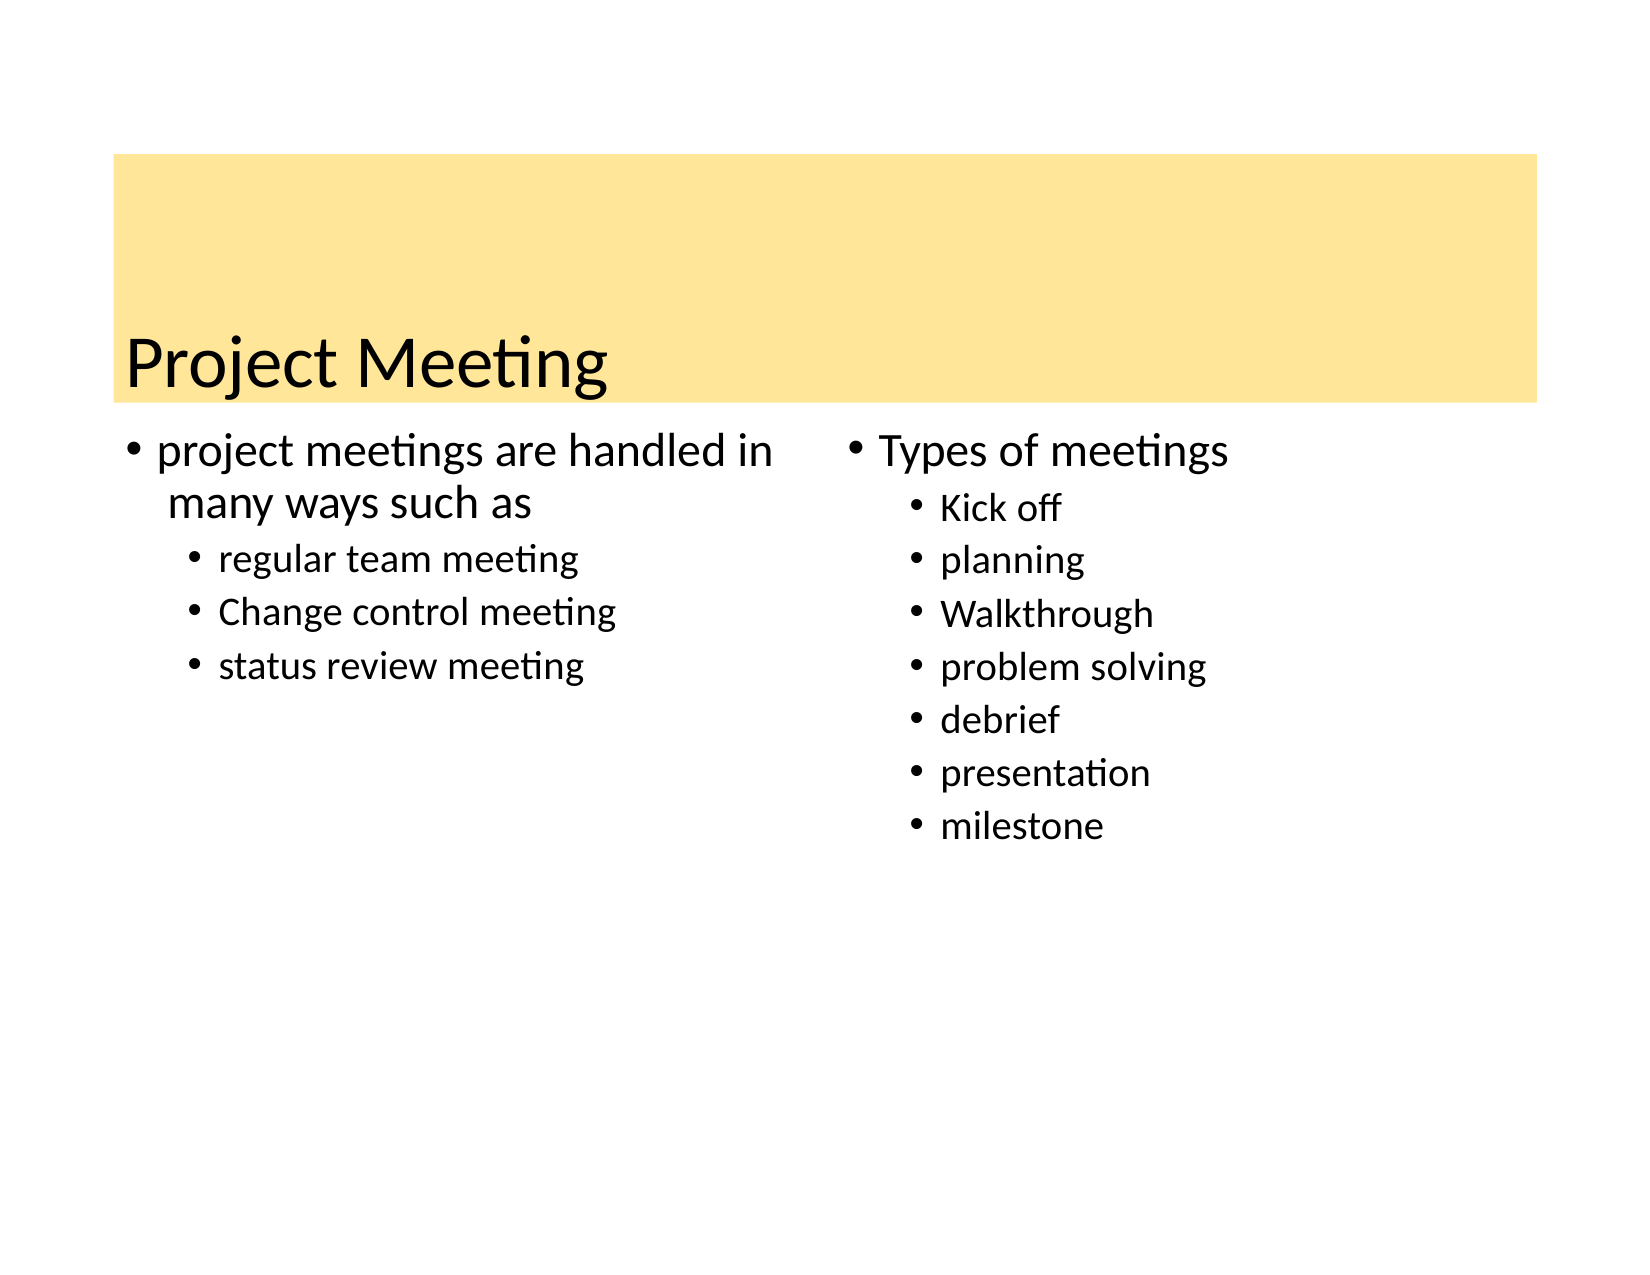

# Project Meeting
Types of meetings
Kick off
planning
Walkthrough
problem solving
debrief
presentation
milestone
project meetings are handled in  many ways such as
regular team meeting
Change control meeting
status review meeting